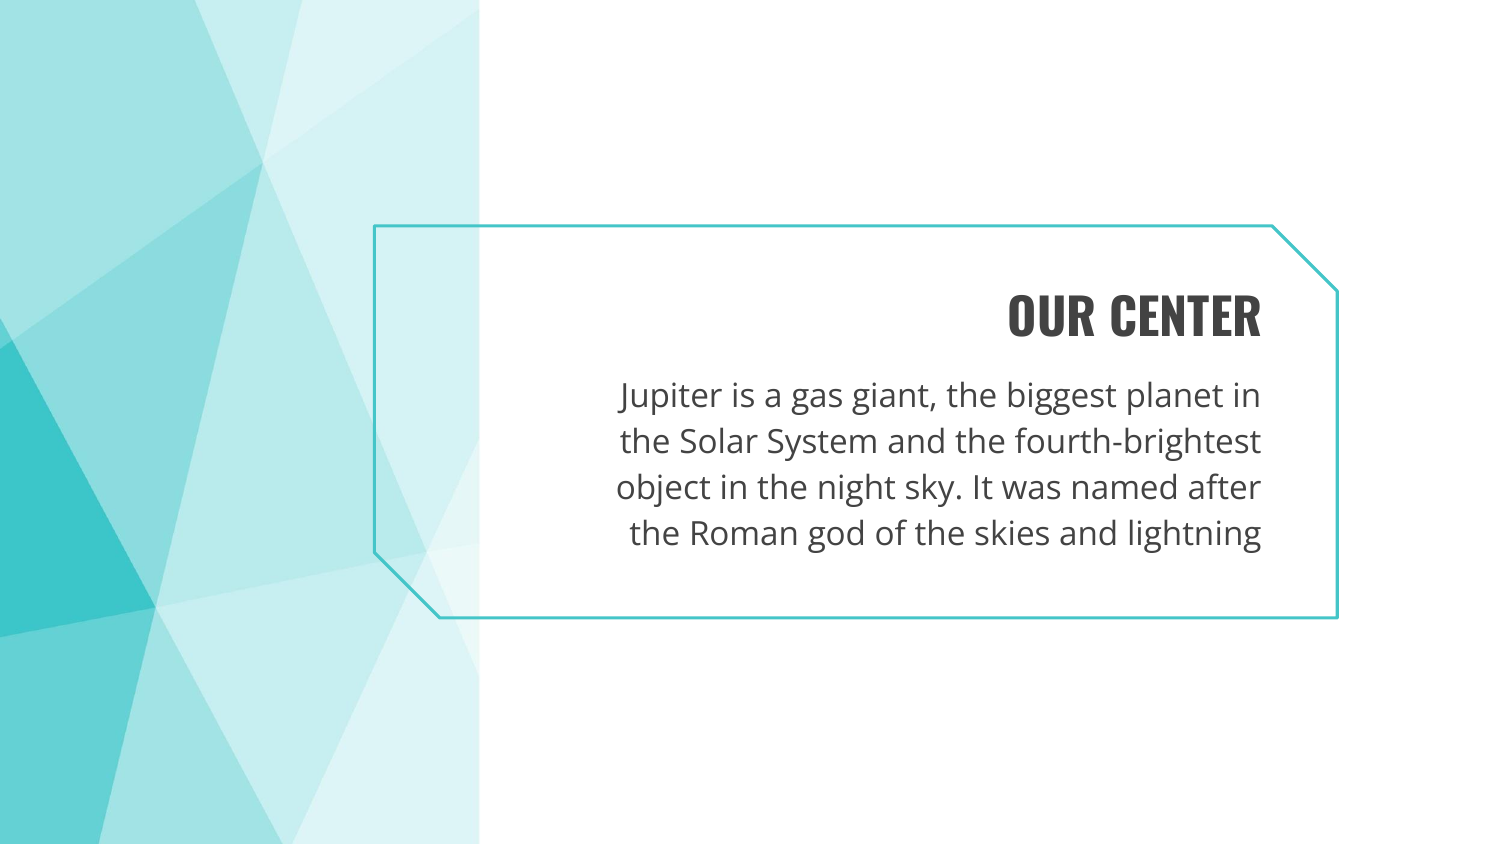

# OUR CENTER
Jupiter is a gas giant, the biggest planet in the Solar System and the fourth-brightest object in the night sky. It was named after the Roman god of the skies and lightning